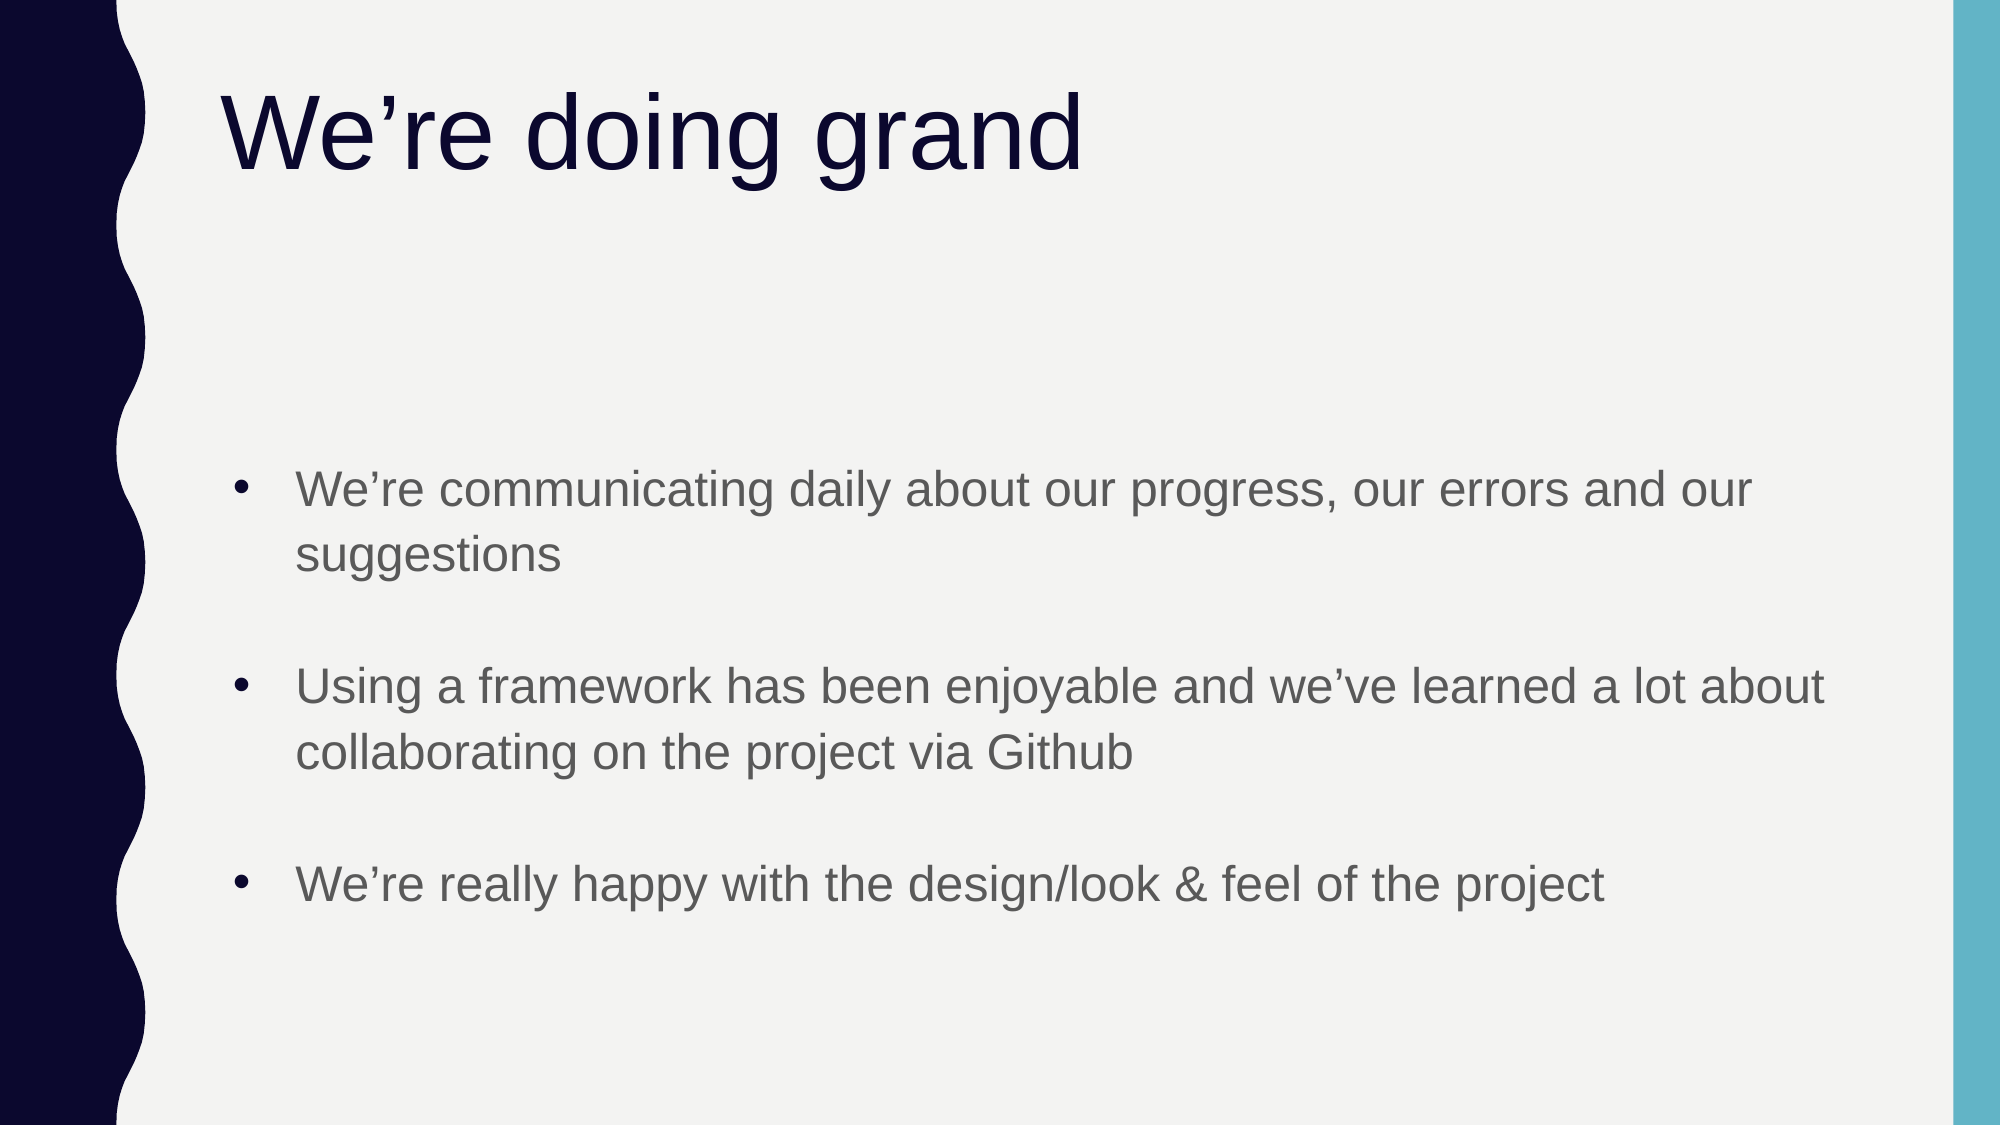

# We’re doing grand

We’re communicating daily about our progress, our errors and our suggestions

Using a framework has been enjoyable and we’ve learned a lot about collaborating on the project via Github

We’re really happy with the design/look & feel of the project